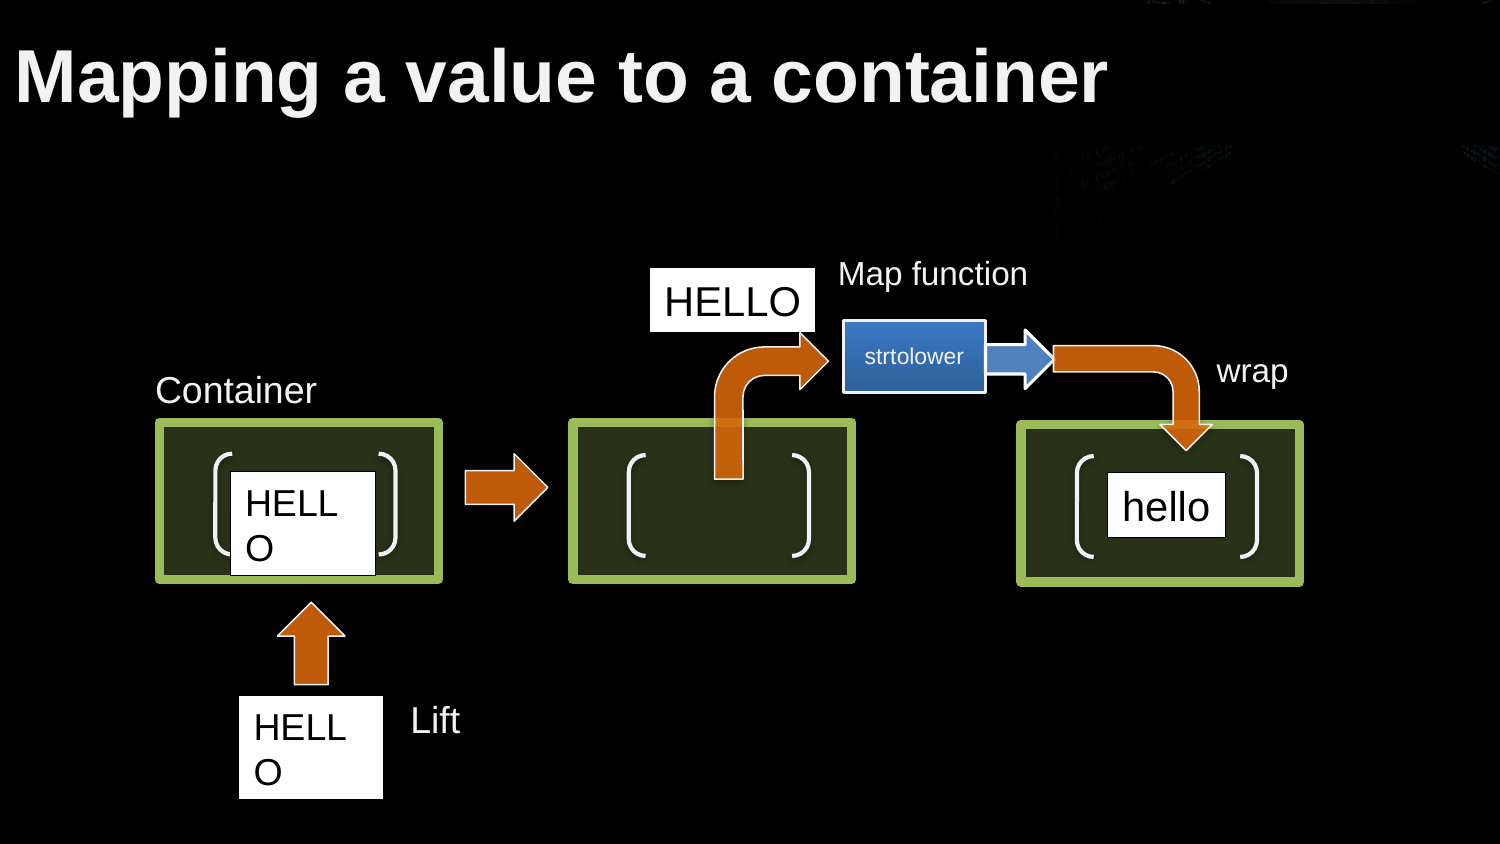

# Mapping a value to a container
Map function
HELLO

strtolower
wrap
Container

HELLO
hello

Lift
HELLO